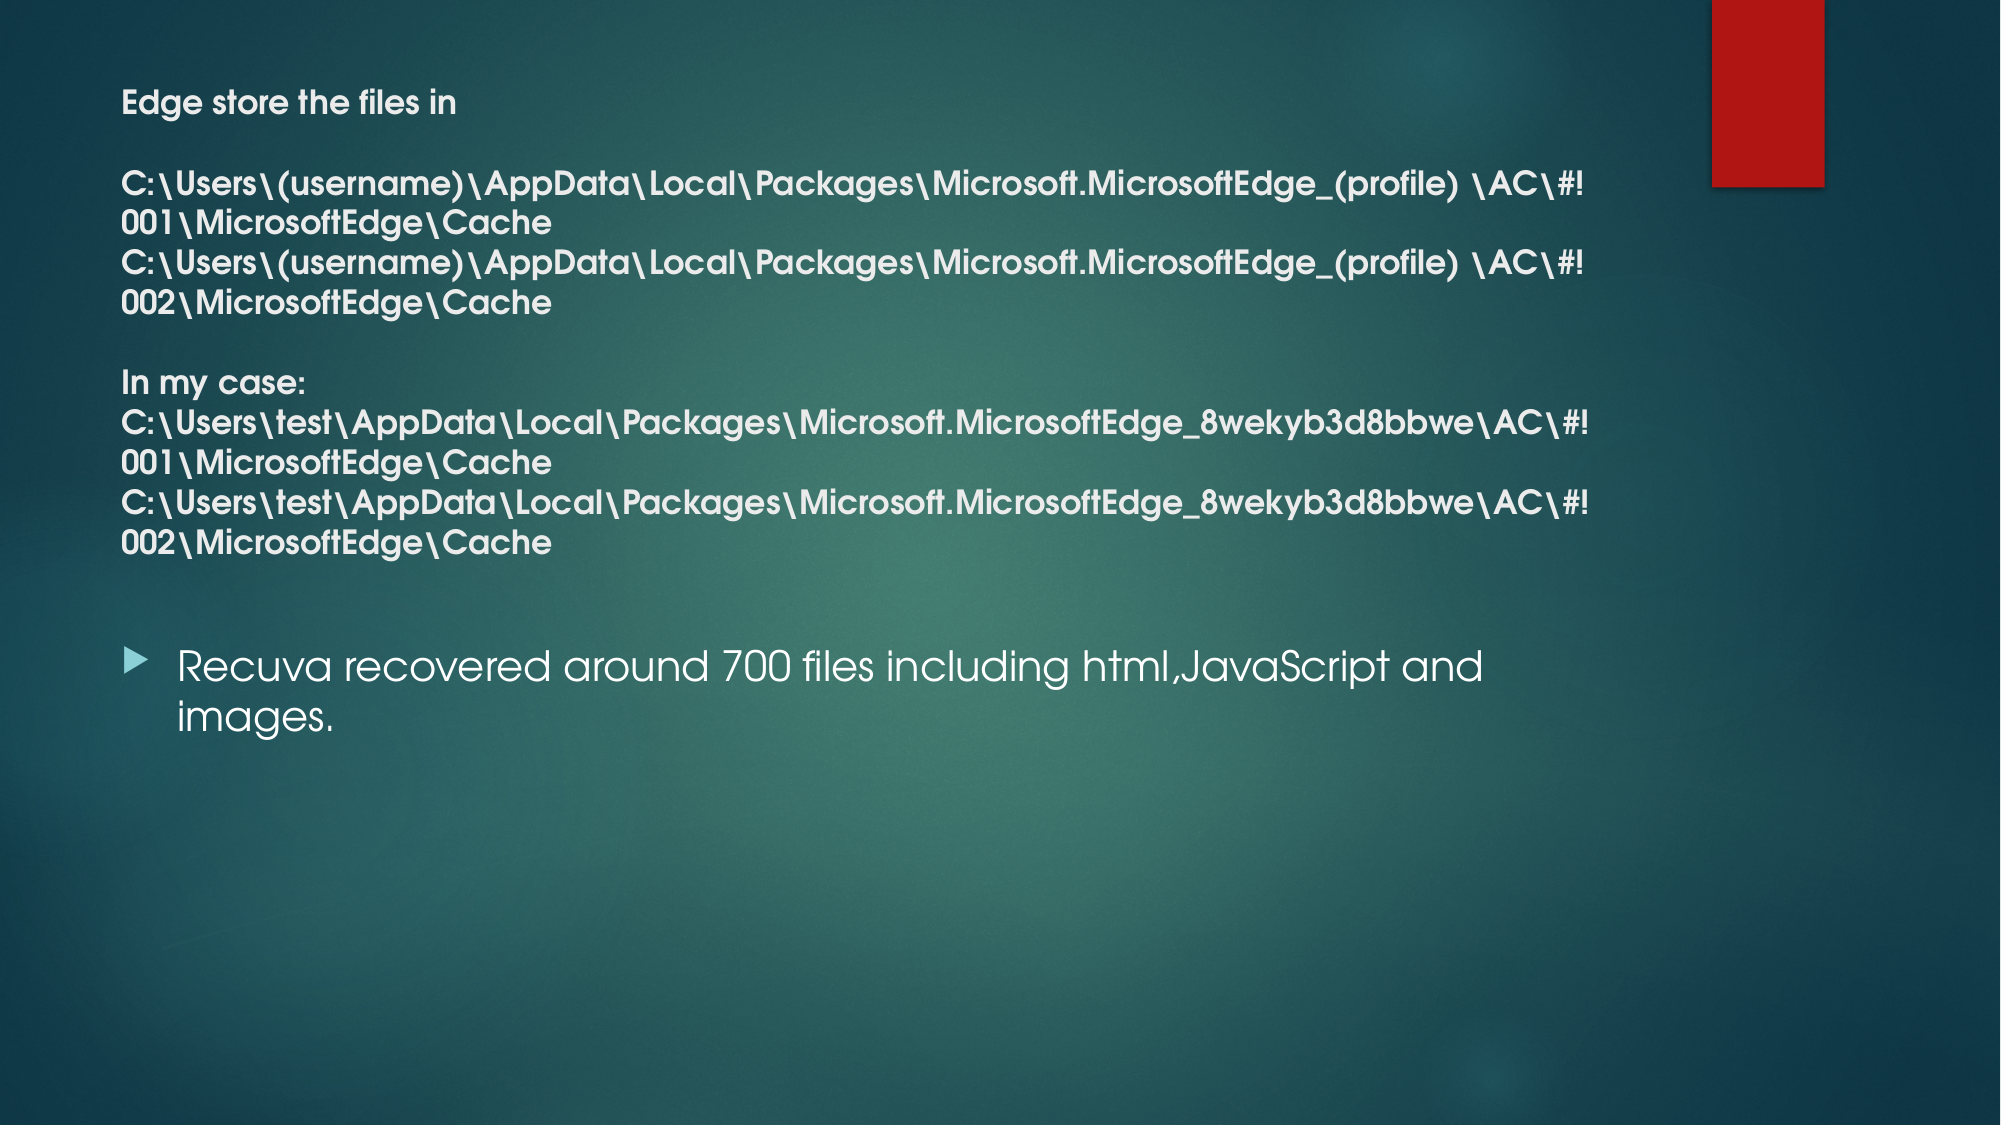

# Edge store the files in C:\Users\(username)\AppData\Local\Packages\Microsoft.MicrosoftEdge_(profile) \AC\#!001\MicrosoftEdge\Cache C:\Users\(username)\AppData\Local\Packages\Microsoft.MicrosoftEdge_(profile) \AC\#!002\MicrosoftEdge\Cache In my case: C:\Users\test\AppData\Local\Packages\Microsoft.MicrosoftEdge_8wekyb3d8bbwe\AC\#!001\MicrosoftEdge\Cache C:\Users\test\AppData\Local\Packages\Microsoft.MicrosoftEdge_8wekyb3d8bbwe\AC\#!002\MicrosoftEdge\Cache

Recuva recovered around 700 files including html,JavaScript and images.